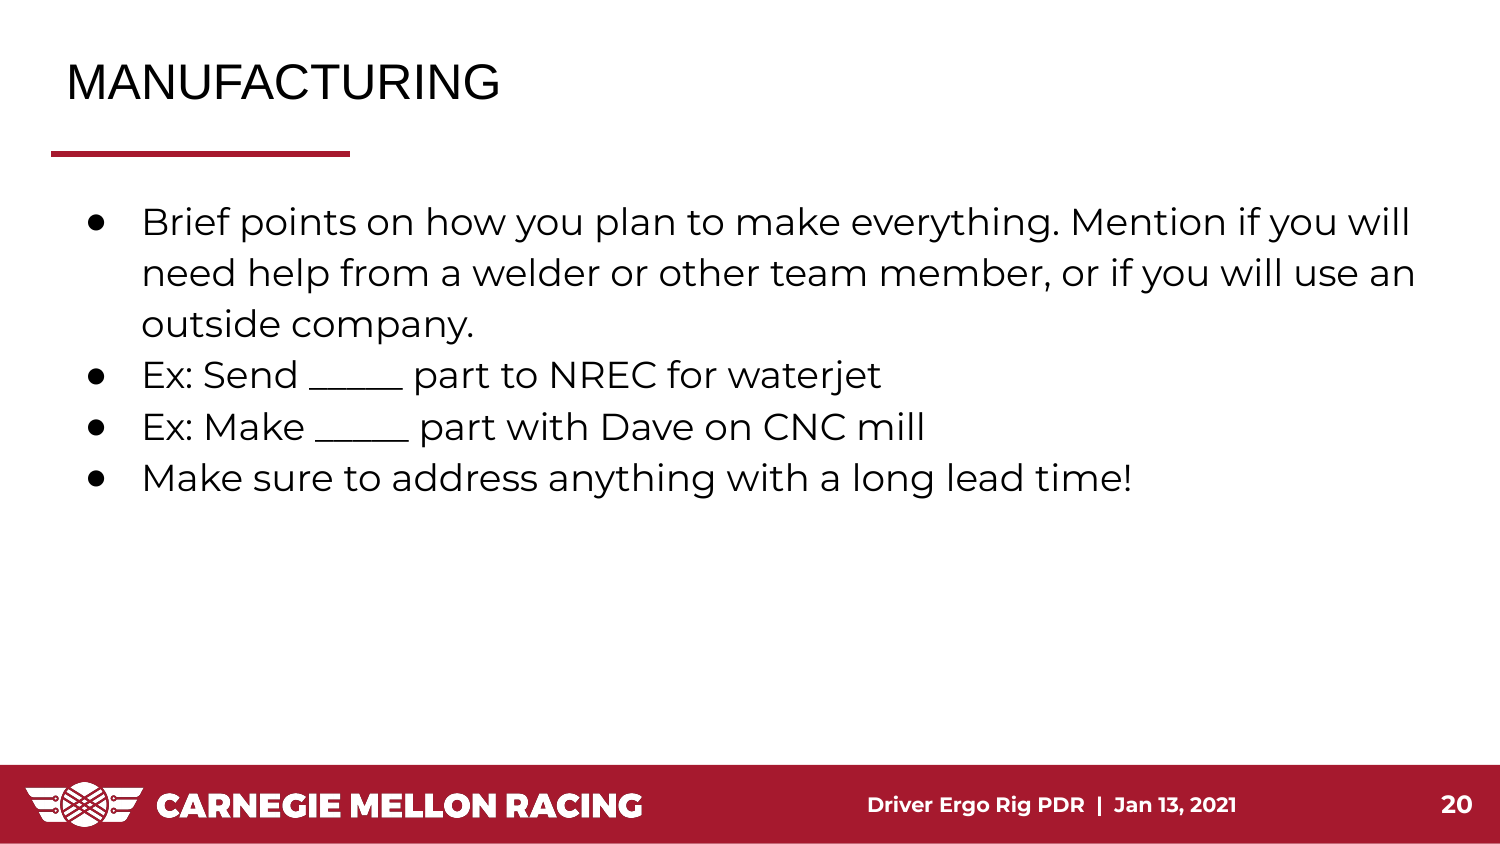

# MANUFACTURING
Brief points on how you plan to make everything. Mention if you will need help from a welder or other team member, or if you will use an outside company.
Ex: Send _____ part to NREC for waterjet
Ex: Make _____ part with Dave on CNC mill
Make sure to address anything with a long lead time!
20